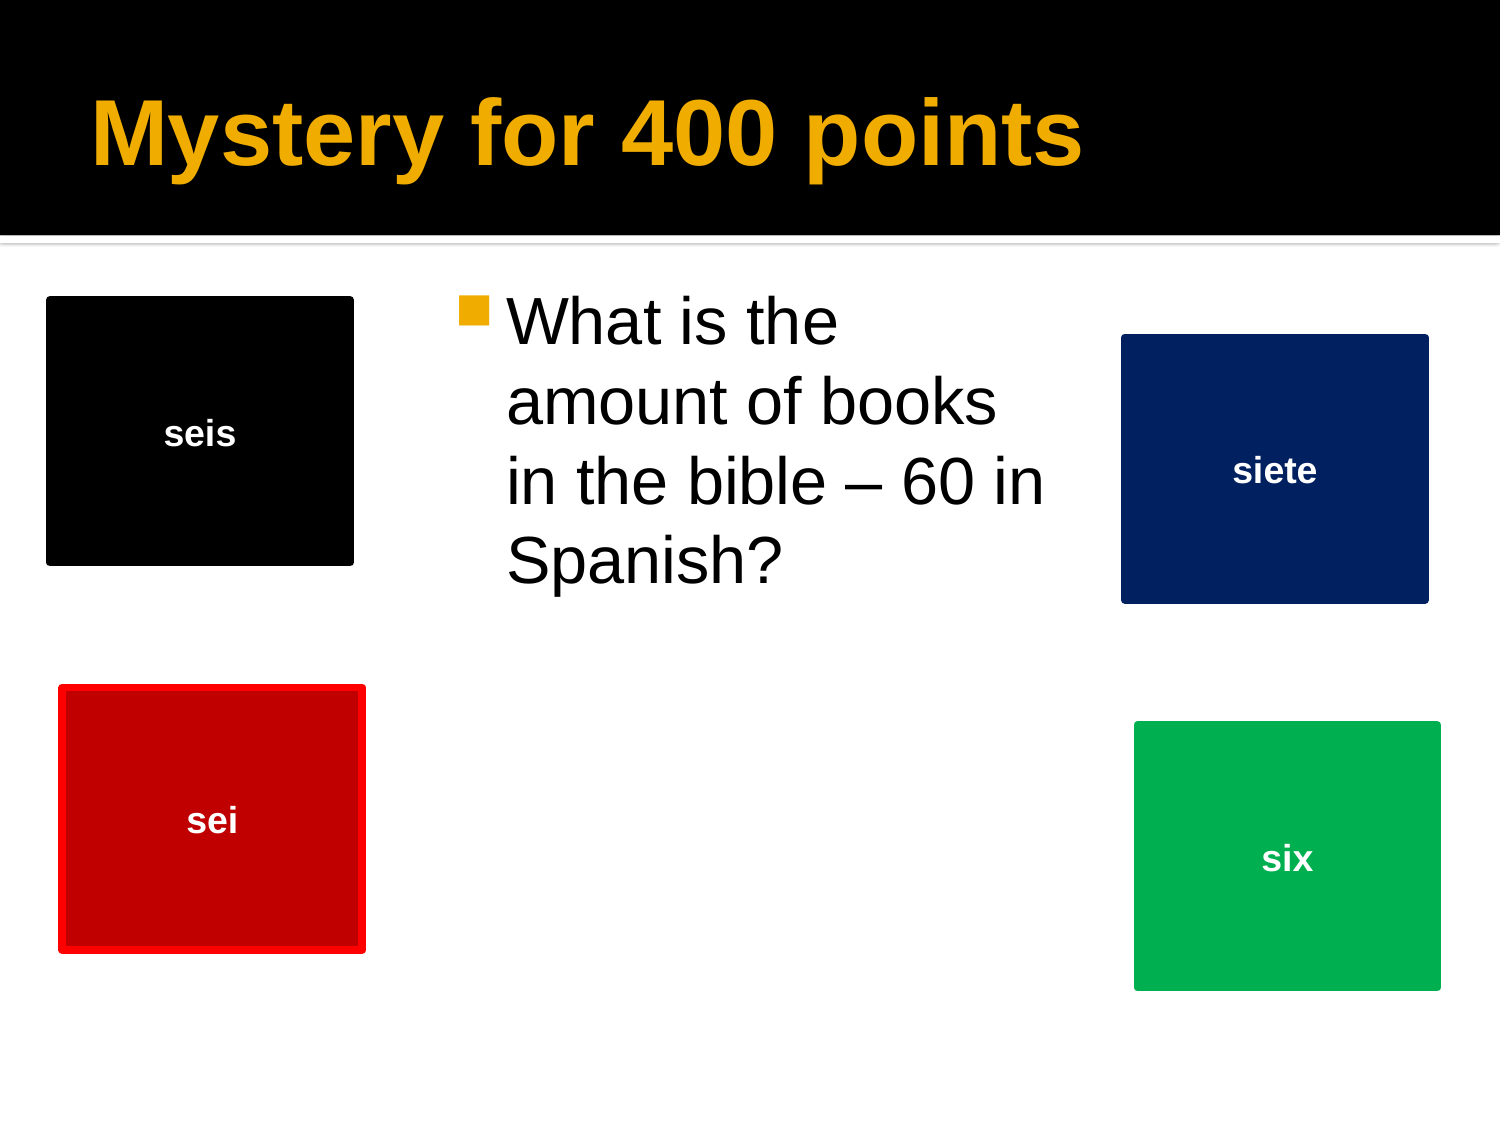

# Mystery for 400 points
What is the amount of books in the bible – 60 in Spanish?
seis
siete
sei
six